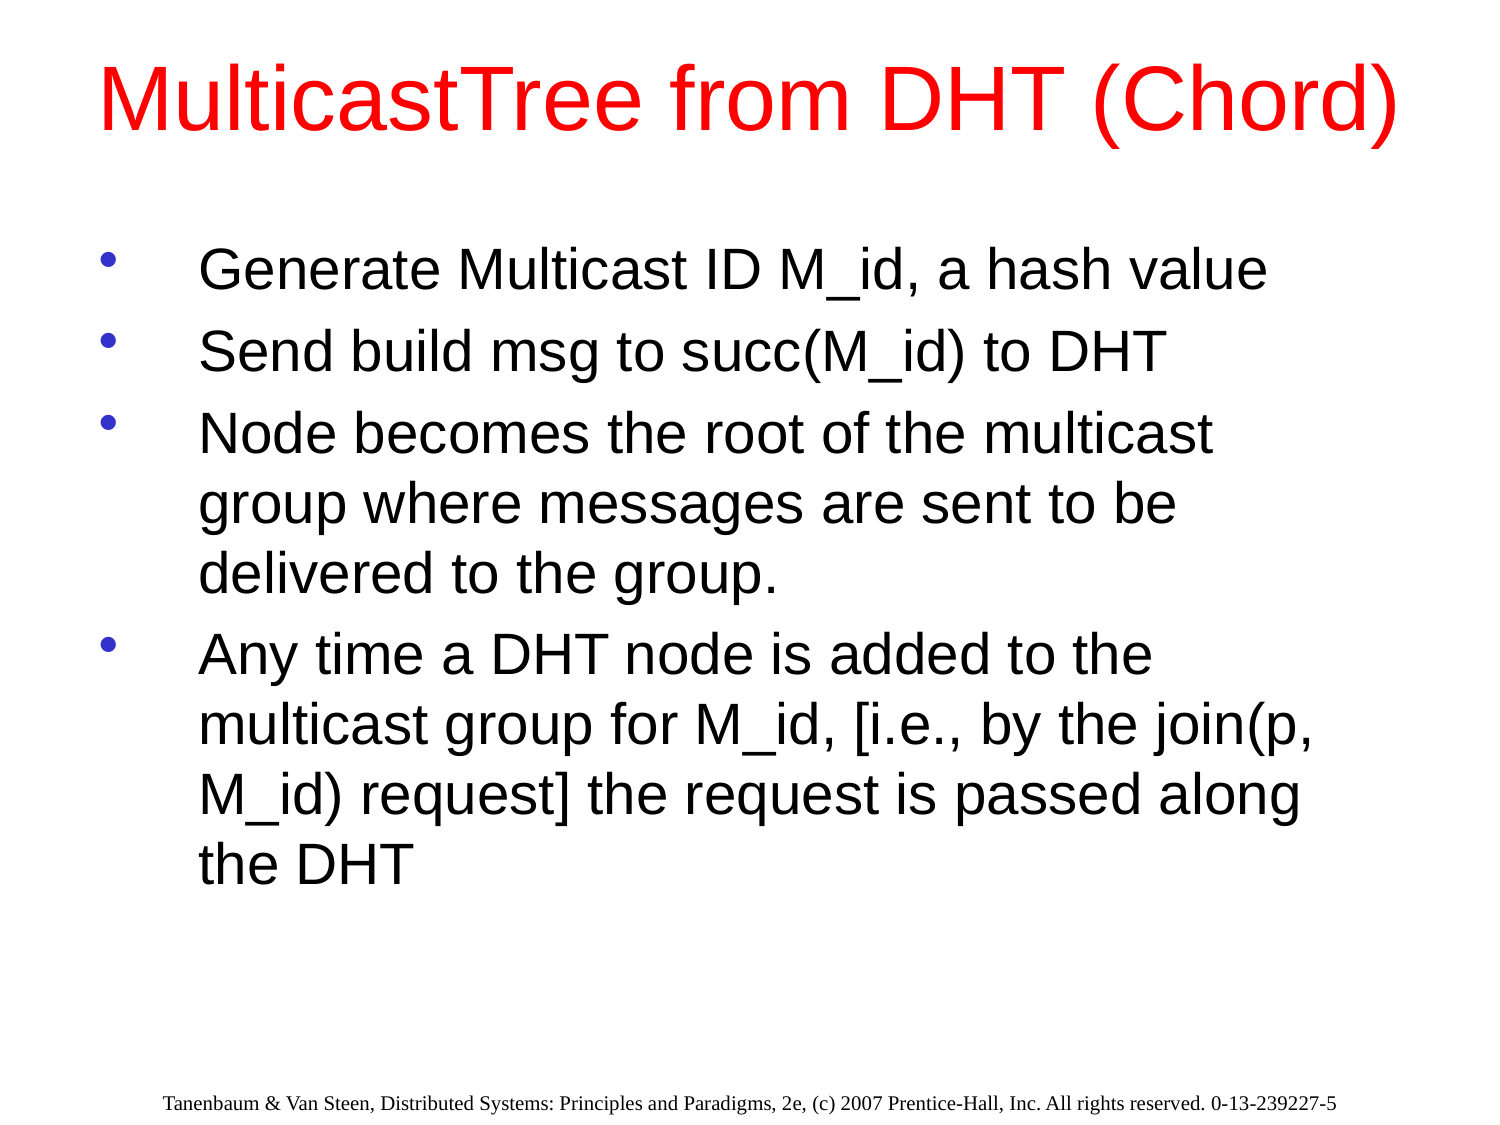

# MulticastTree from DHT (Chord)
Generate Multicast ID M_id, a hash value
Send build msg to succ(M_id) to DHT
Node becomes the root of the multicast group where messages are sent to be delivered to the group.
Any time a DHT node is added to the multicast group for M_id, [i.e., by the join(p, M_id) request] the request is passed along the DHT
Tanenbaum & Van Steen, Distributed Systems: Principles and Paradigms, 2e, (c) 2007 Prentice-Hall, Inc. All rights reserved. 0-13-239227-5